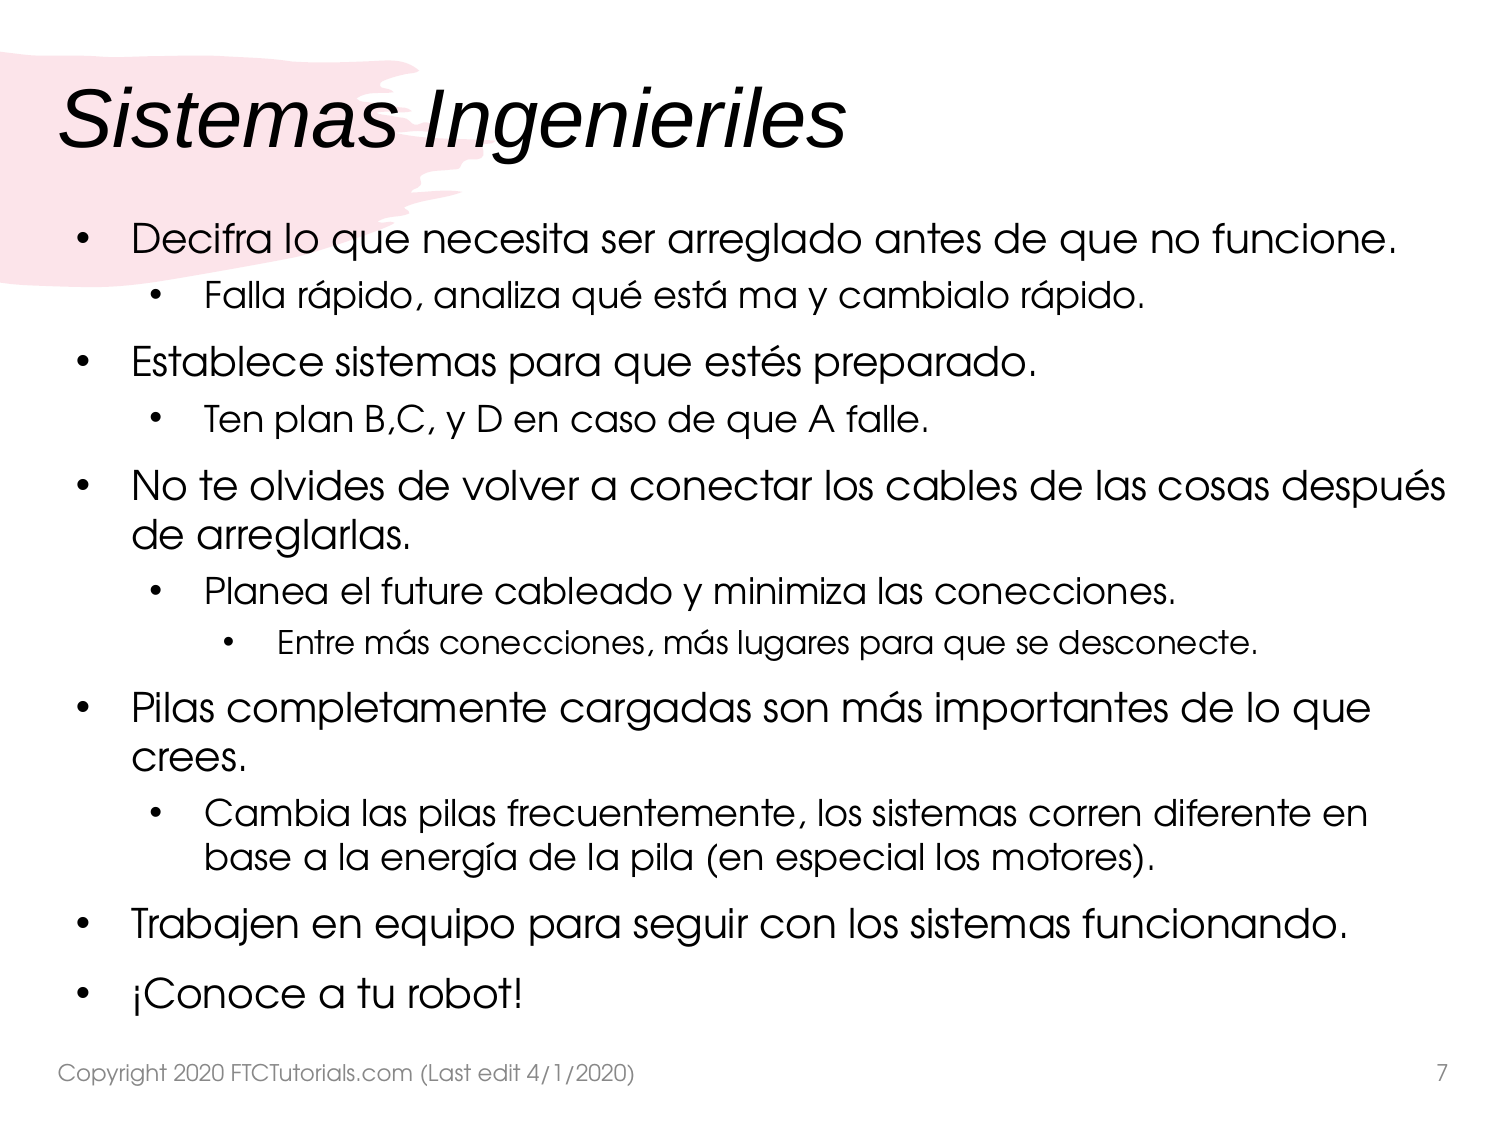

# Sistemas Ingenieriles
Decifra lo que necesita ser arreglado antes de que no funcione.
Falla rápido, analiza qué está ma y cambialo rápido.
Establece sistemas para que estés preparado.
Ten plan B,C, y D en caso de que A falle.
No te olvides de volver a conectar los cables de las cosas después de arreglarlas.
Planea el future cableado y minimiza las conecciones.
Entre más conecciones, más lugares para que se desconecte.
Pilas completamente cargadas son más importantes de lo que crees.
Cambia las pilas frecuentemente, los sistemas corren diferente en base a la energía de la pila (en especial los motores).
Trabajen en equipo para seguir con los sistemas funcionando.
¡Conoce a tu robot!

Copyright 2020 FTCTutorials.com (Last edit 4/1/2020)
7